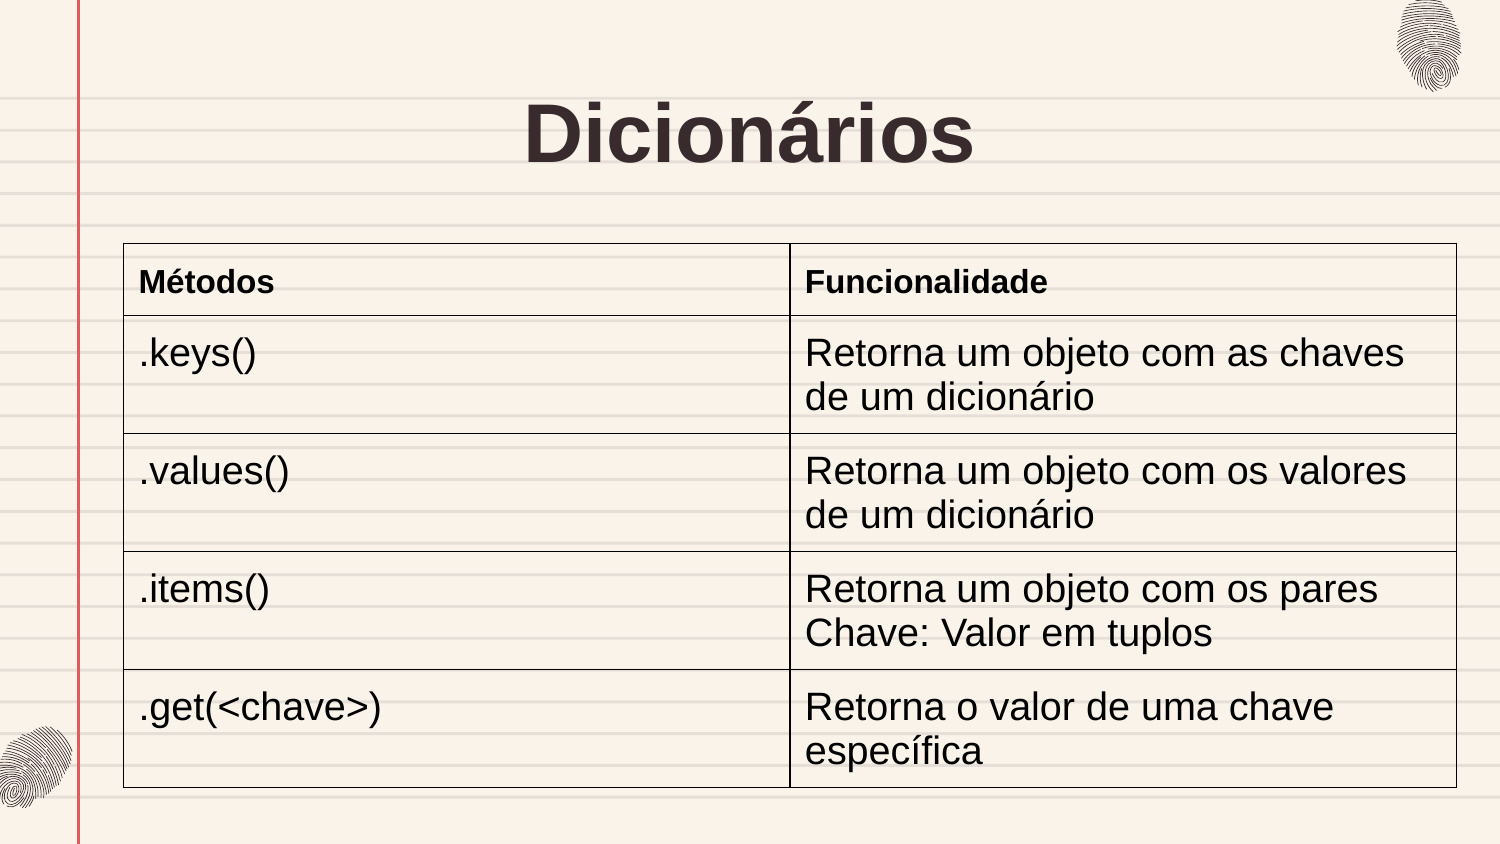

# Dicionários
| Métodos | Funcionalidade |
| --- | --- |
| .keys() | Retorna um objeto com as chaves de um dicionário |
| .values() | Retorna um objeto com os valores de um dicionário |
| .items() | Retorna um objeto com os pares Chave: Valor em tuplos |
| .get(<chave>) | Retorna o valor de uma chave específica |